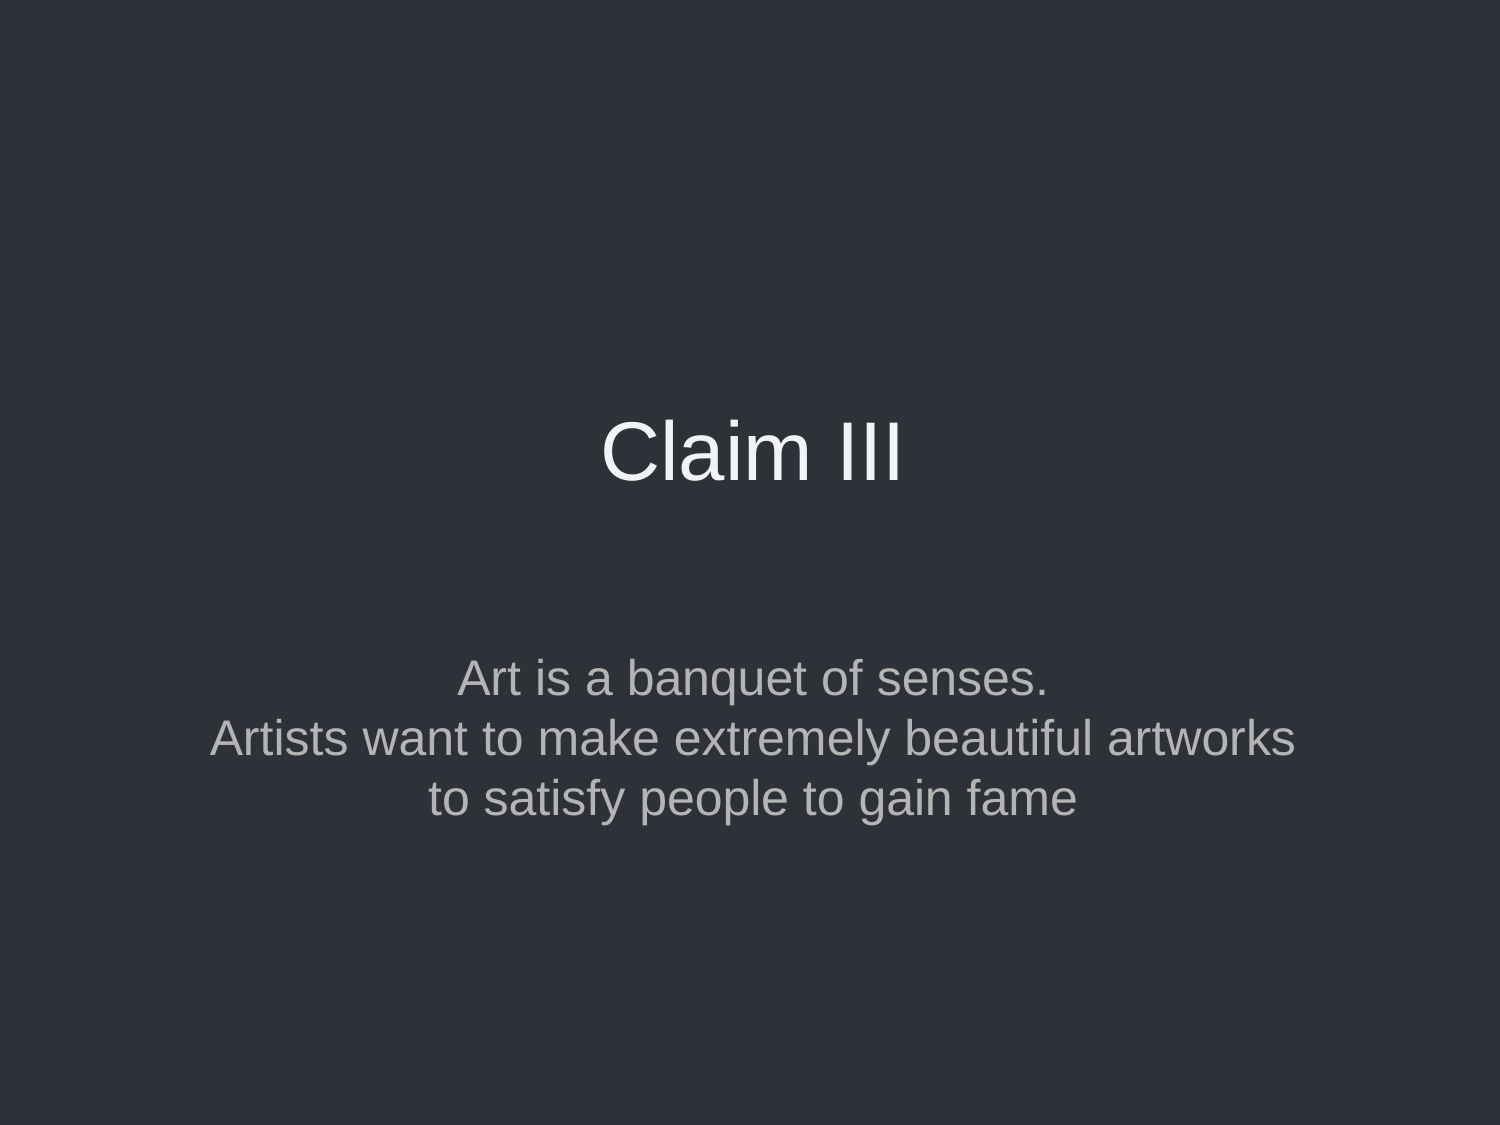

Claim III
Art is a banquet of senses.
Artists want to make extremely beautiful artworks to satisfy people to gain fame